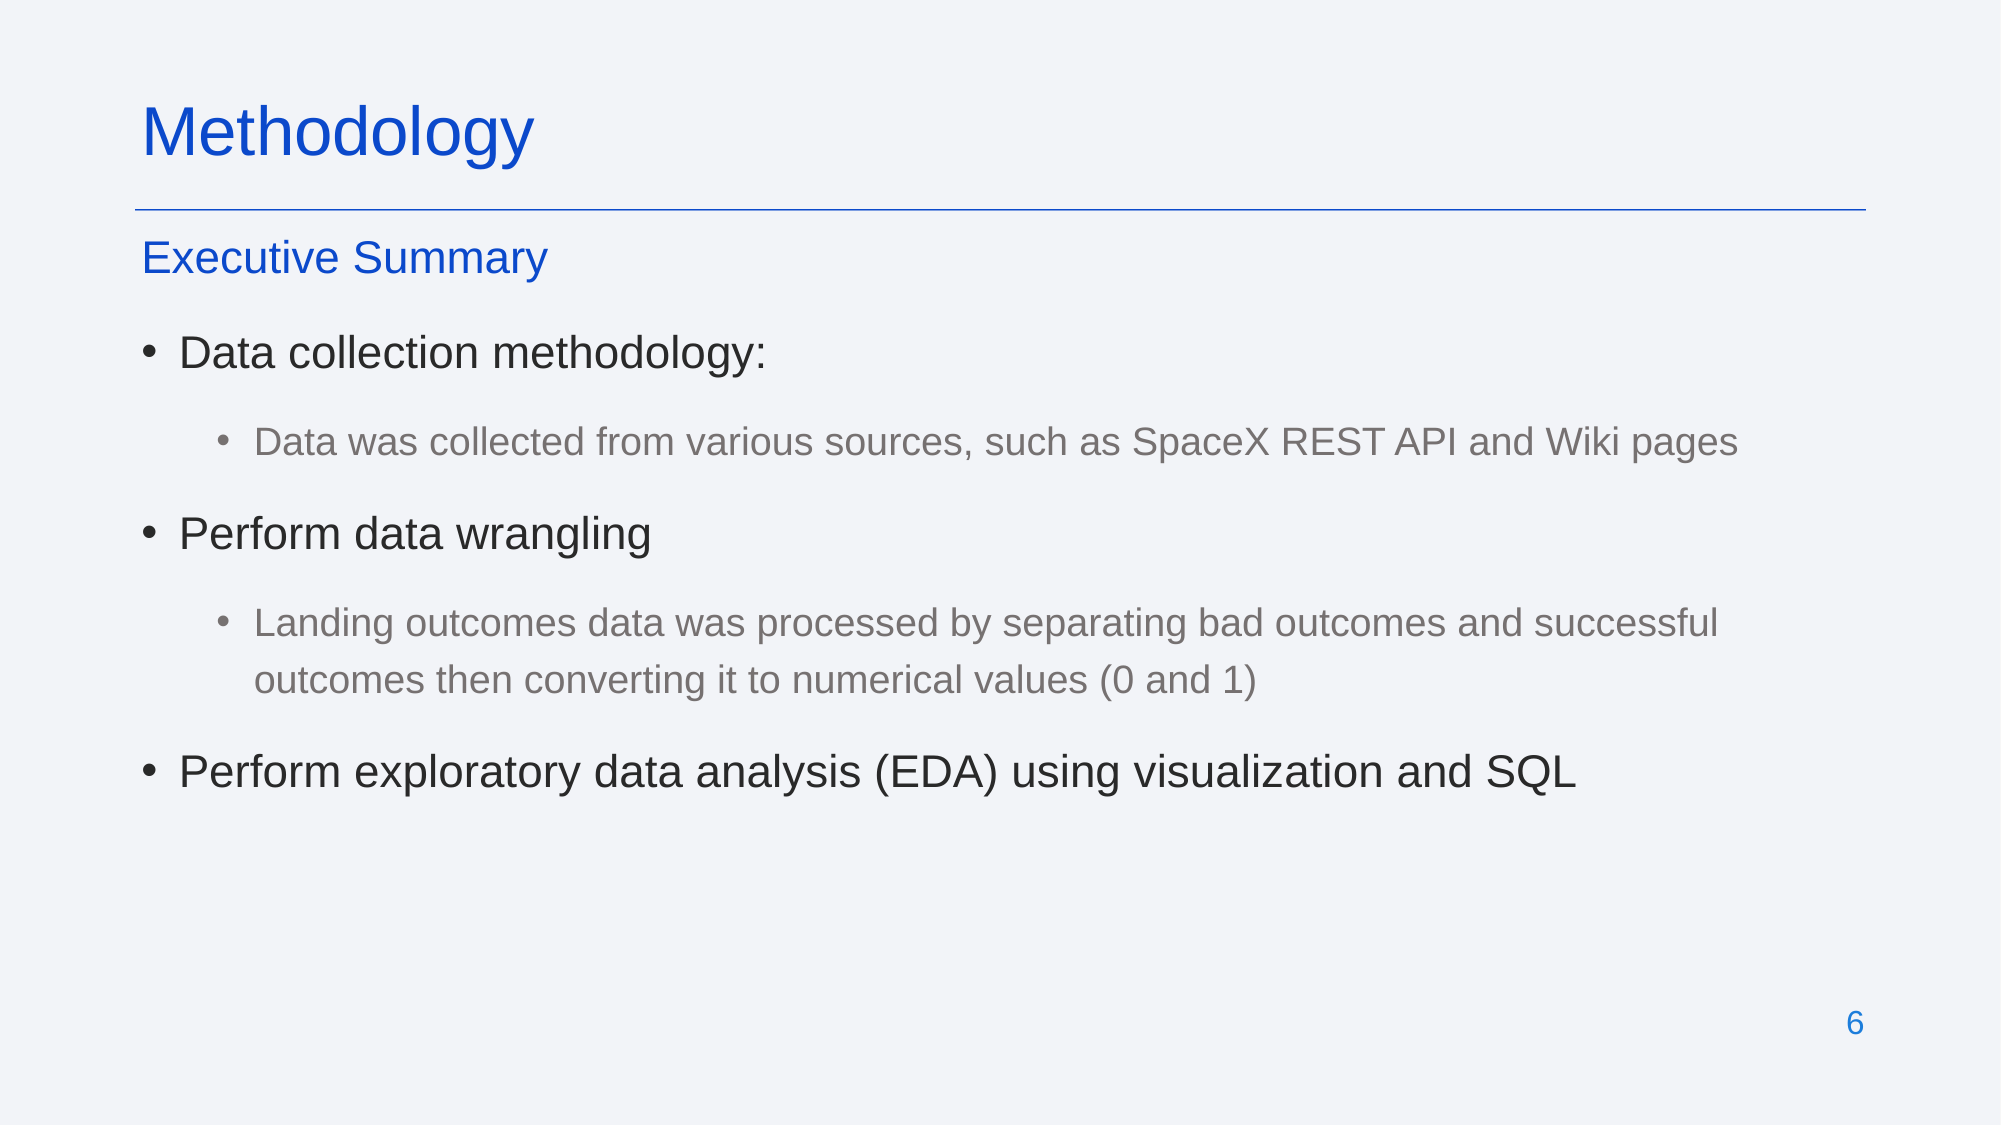

Methodology
Executive Summary
Data collection methodology:
Data was collected from various sources, such as SpaceX REST API and Wiki pages
Perform data wrangling
Landing outcomes data was processed by separating bad outcomes and successful outcomes then converting it to numerical values (0 and 1)
Perform exploratory data analysis (EDA) using visualization and SQL

6